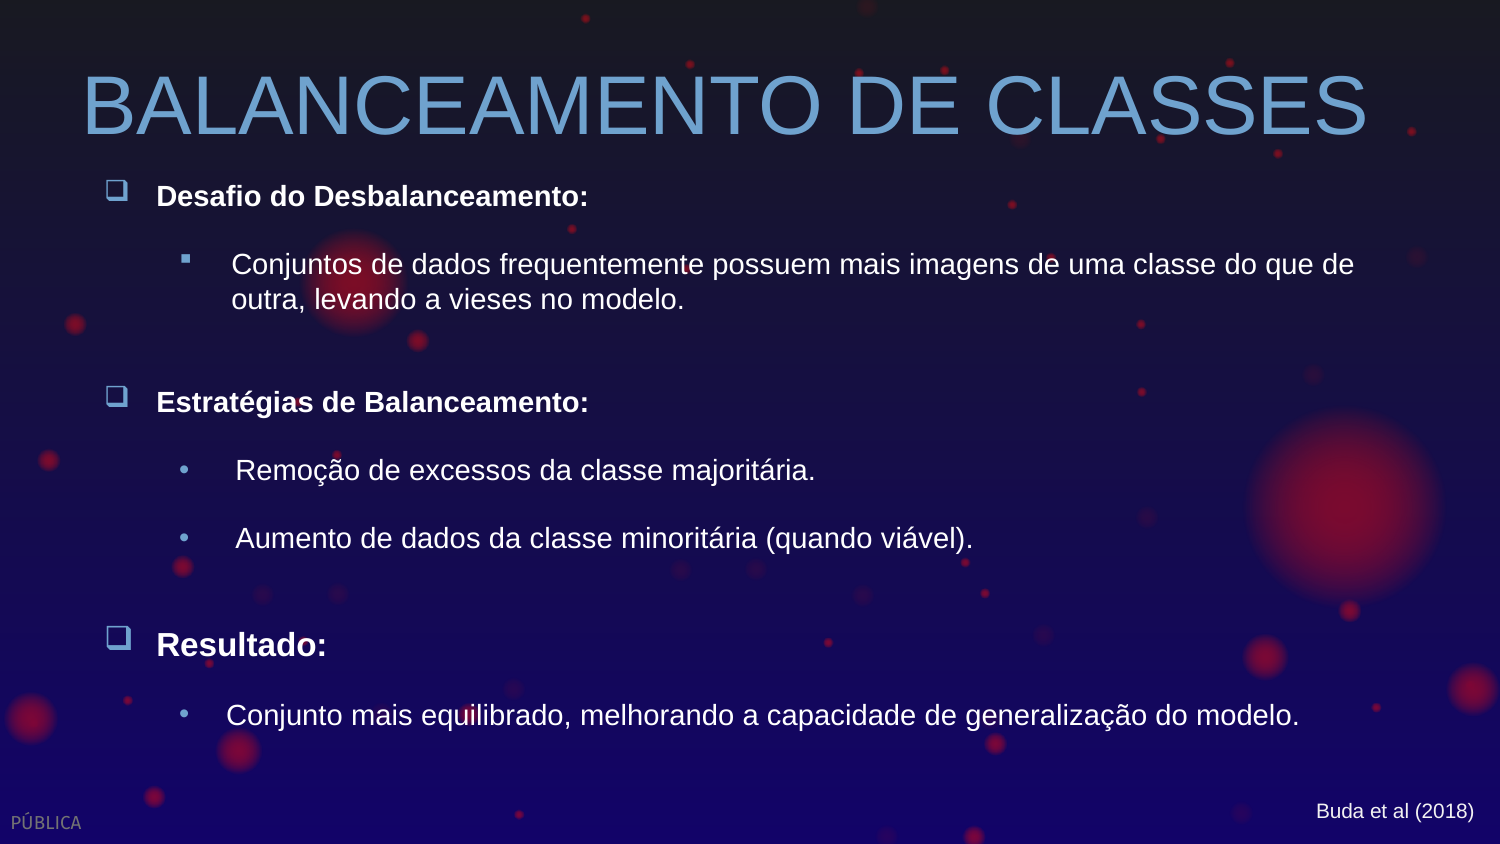

# BALANCEAMENTO DE CLASSES
Desafio do Desbalanceamento:
Conjuntos de dados frequentemente possuem mais imagens de uma classe do que de outra, levando a vieses no modelo.

Estratégias de Balanceamento:
Remoção de excessos da classe majoritária.
Aumento de dados da classe minoritária (quando viável).

Resultado:
Conjunto mais equilibrado, melhorando a capacidade de generalização do modelo.
Buda et al (2018)